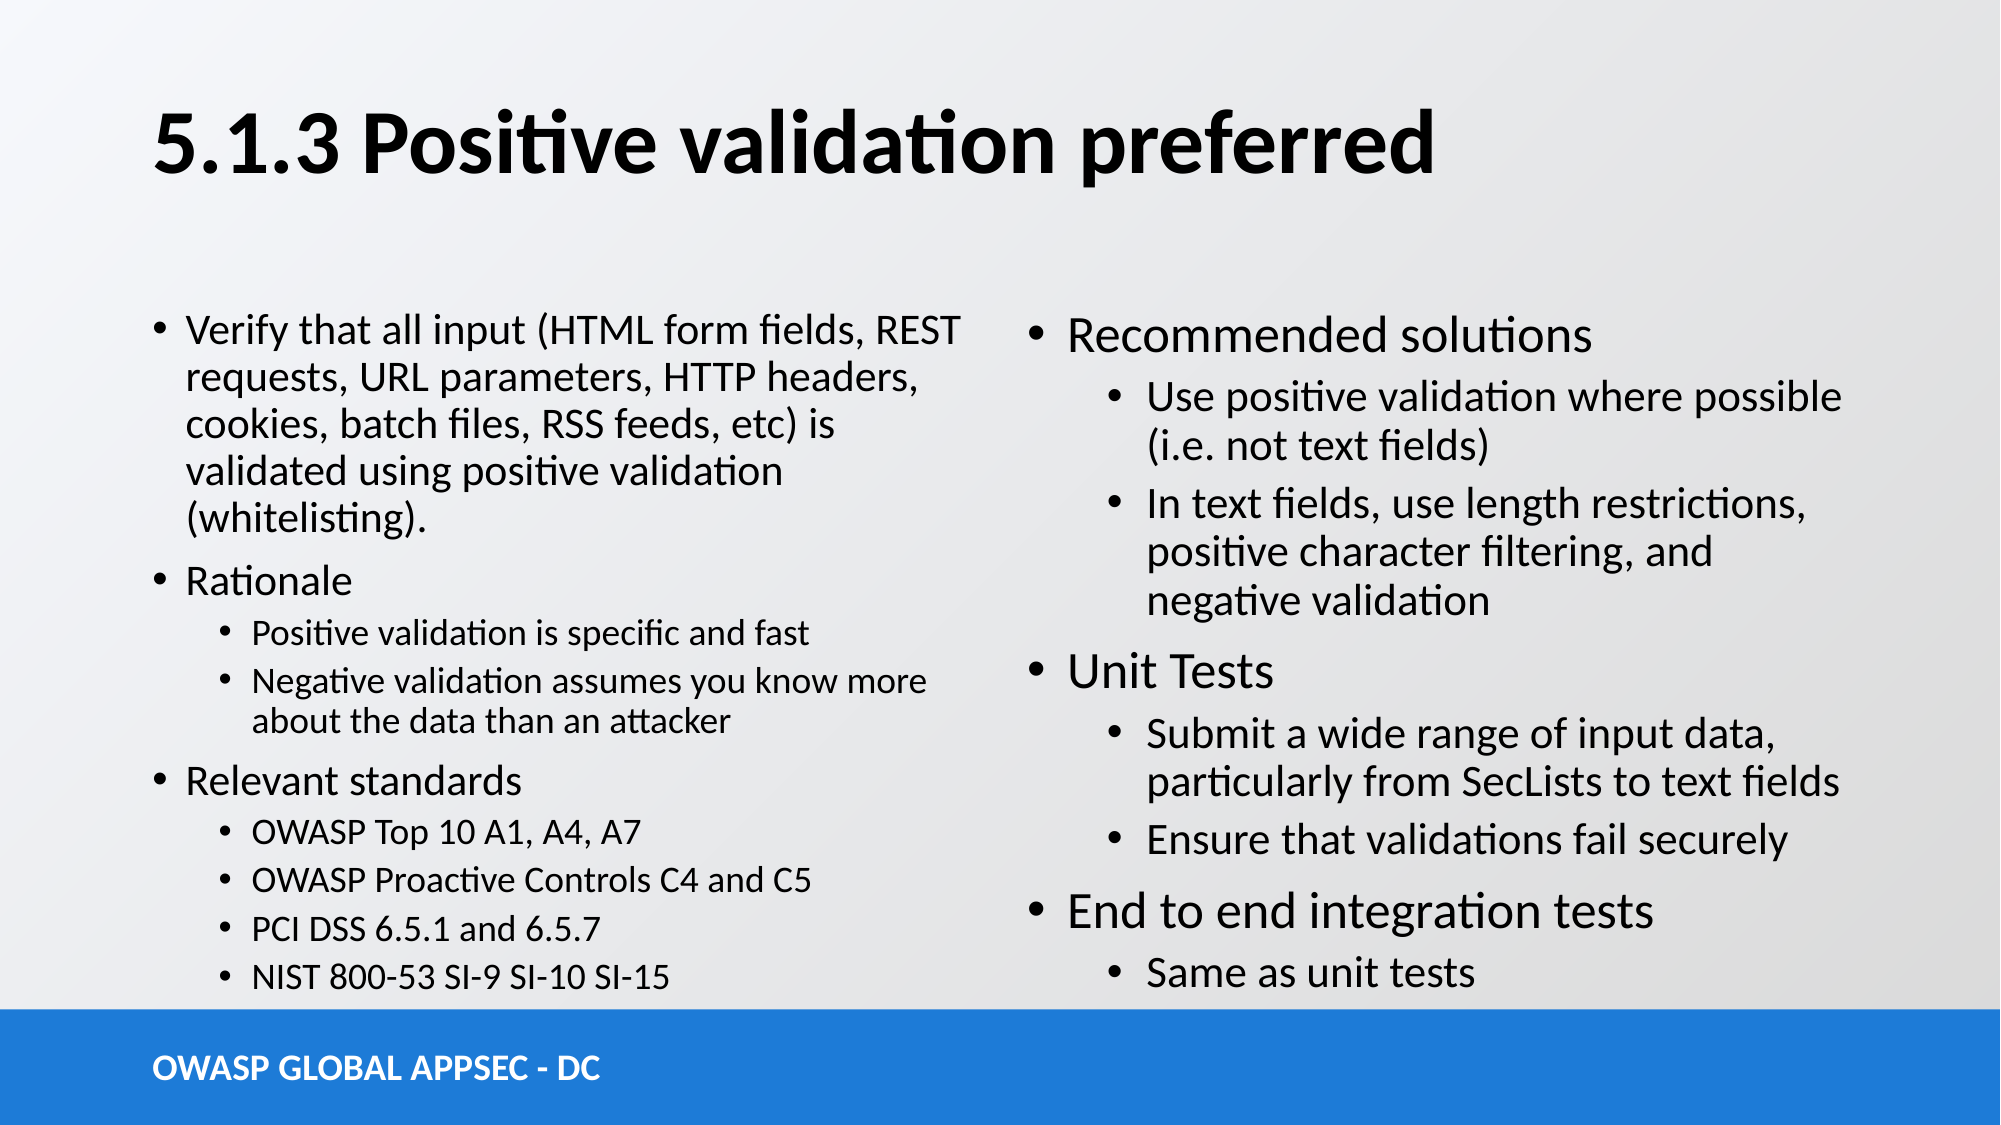

# 5.1.3 Positive validation preferred
Verify that all input (HTML form fields, REST requests, URL parameters, HTTP headers, cookies, batch files, RSS feeds, etc) is validated using positive validation (whitelisting).
Rationale
Positive validation is specific and fast
Negative validation assumes you know more about the data than an attacker
Relevant standards
OWASP Top 10 A1, A4, A7
OWASP Proactive Controls C4 and C5
PCI DSS 6.5.1 and 6.5.7
NIST 800-53 SI-9 SI-10 SI-15

Recommended solutions
Use positive validation where possible (i.e. not text fields)
In text fields, use length restrictions, positive character filtering, and negative validation
Unit Tests
Submit a wide range of input data, particularly from SecLists to text fields
Ensure that validations fail securely
End to end integration tests
Same as unit tests